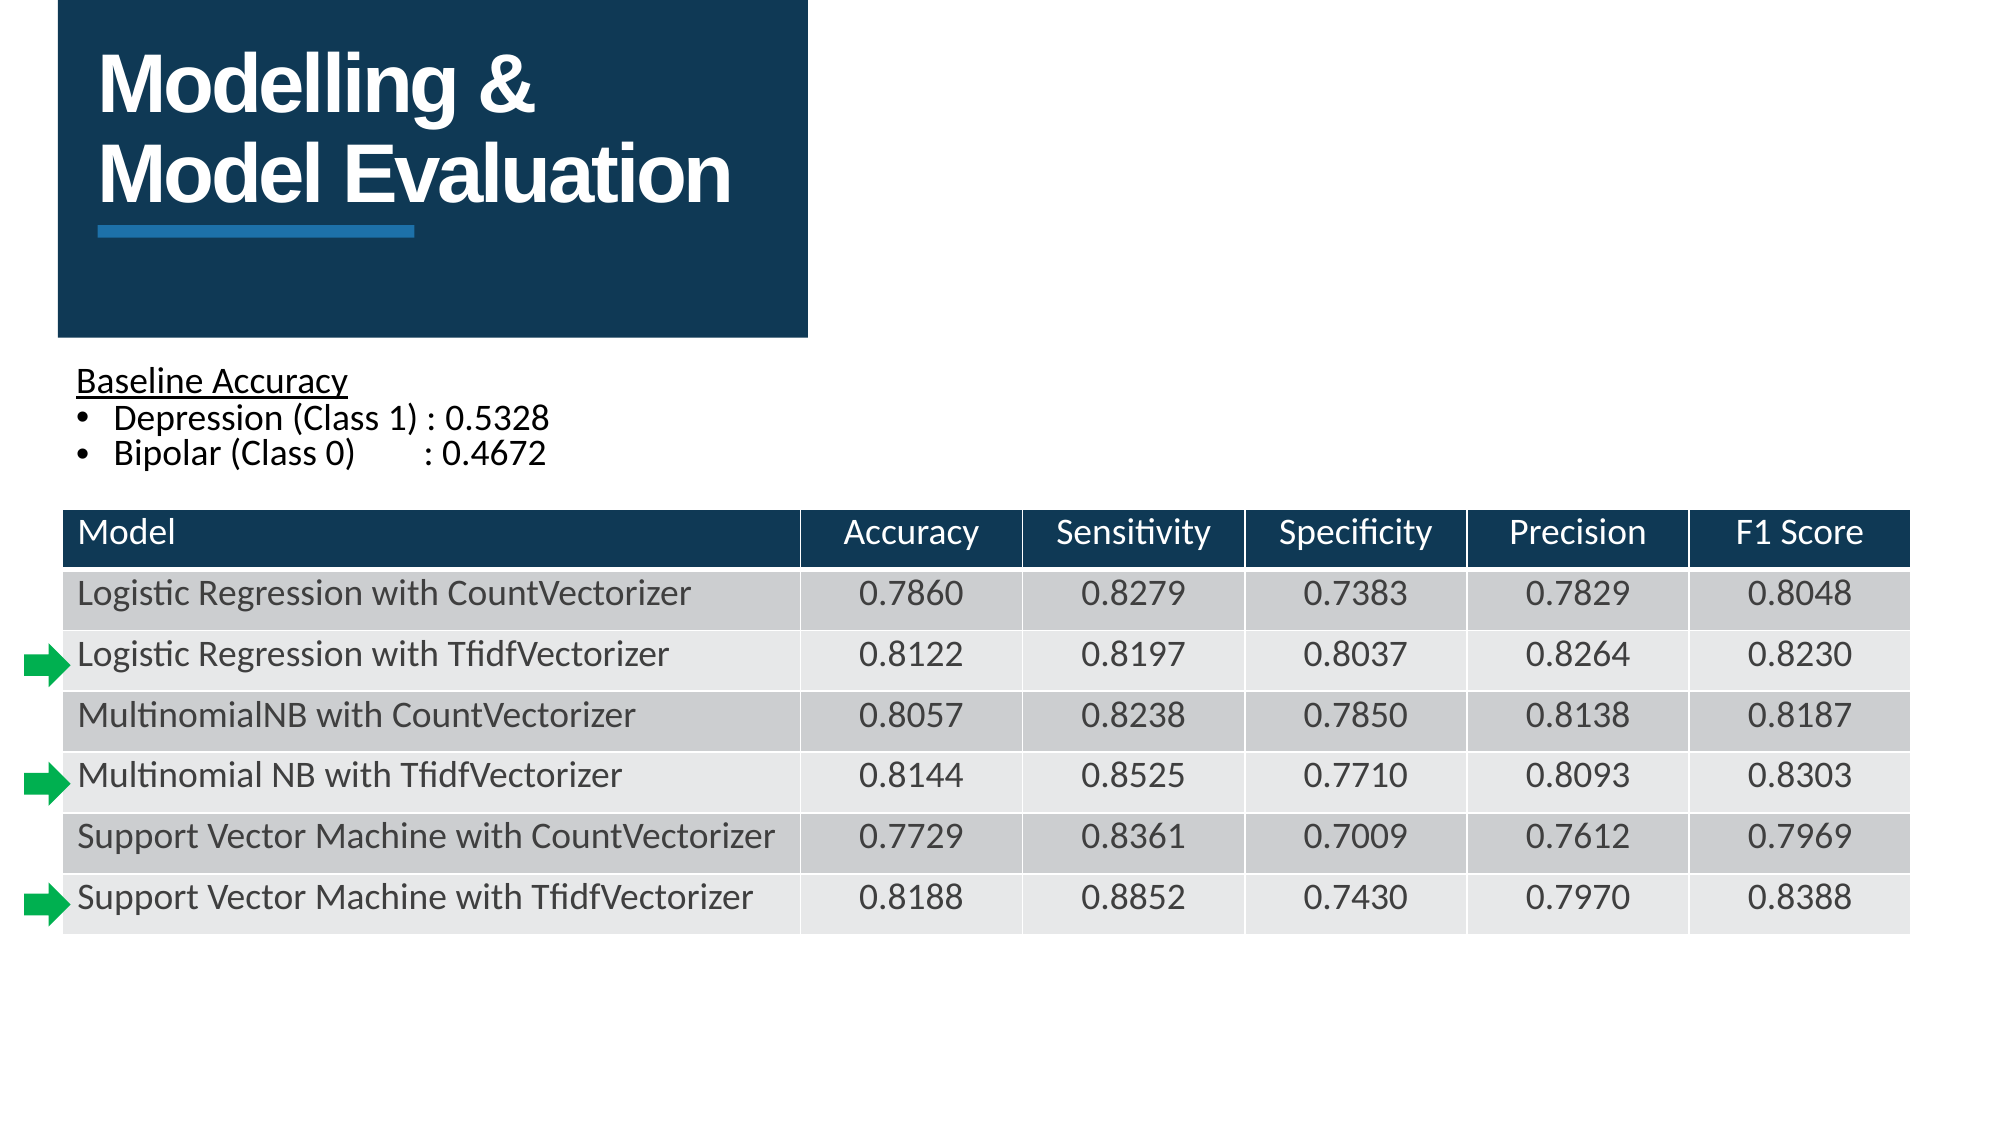

# Modelling & Model Evaluation
Baseline Accuracy
Depression (Class 1) : 0.5328
Bipolar (Class 0)        : 0.4672
| Model | Accuracy | Sensitivity | Specificity | Precision | F1 Score |
| --- | --- | --- | --- | --- | --- |
| Logistic Regression with CountVectorizer | 0.7860 | 0.8279 | 0.7383 | 0.7829 | 0.8048 |
| Logistic Regression with TfidfVectorizer | 0.8122 | 0.8197 | 0.8037 | 0.8264 | 0.8230 |
| MultinomialNB with CountVectorizer | 0.8057 | 0.8238 | 0.7850 | 0.8138 | 0.8187 |
| Multinomial NB with TfidfVectorizer | 0.8144 | 0.8525 | 0.7710 | 0.8093 | 0.8303 |
| Support Vector Machine with CountVectorizer | 0.7729 | 0.8361 | 0.7009 | 0.7612 | 0.7969 |
| Support Vector Machine with TfidfVectorizer | 0.8188 | 0.8852 | 0.7430 | 0.7970 | 0.8388 |